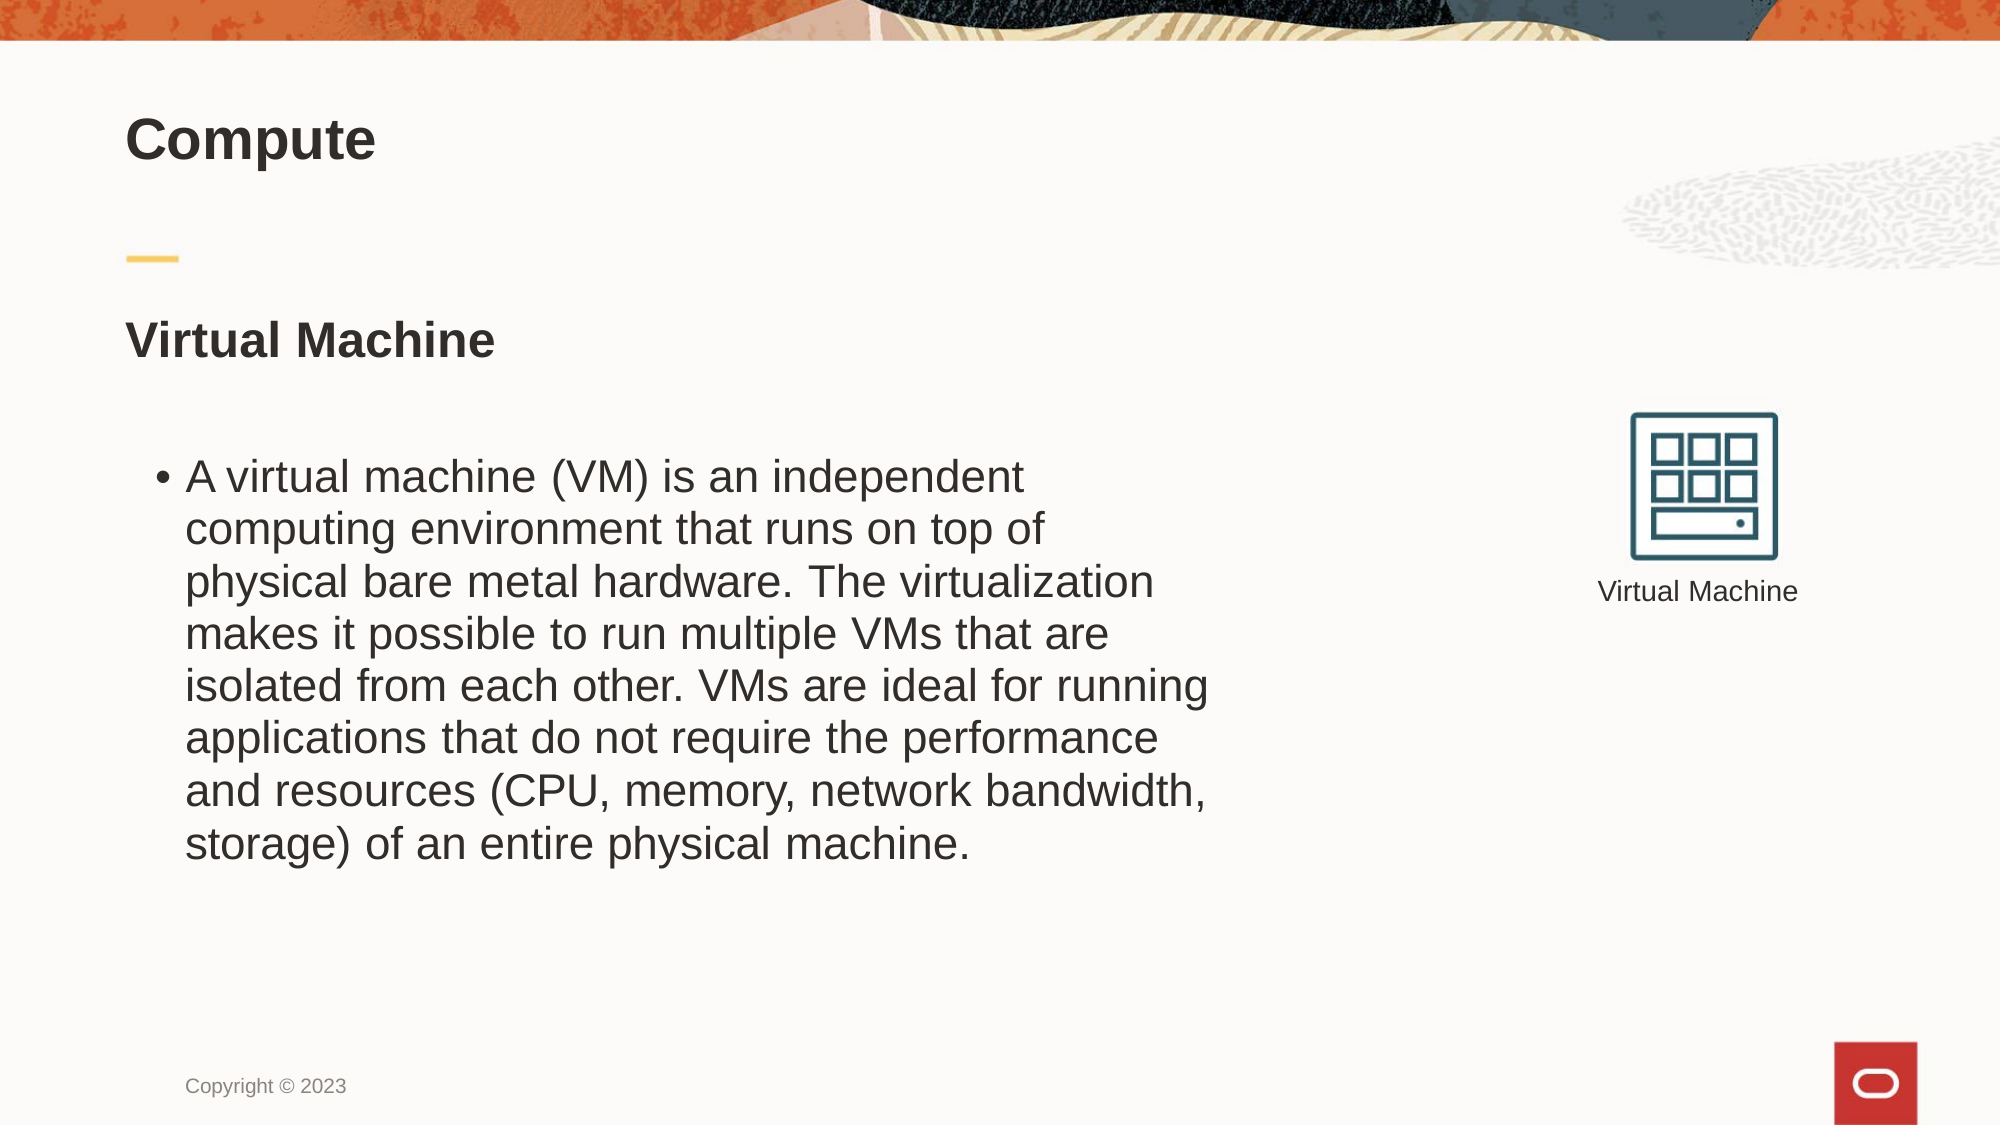

Compute
Virtual Machine
• A virtual machine (VM) is an independent
computing environment that runs on top of
physical bare metal hardware. The virtualization
makes it possible to run multiple VMs that are
isolated from each other. VMs are ideal for running
applications that do not require the performance
and resources (CPU, memory, network bandwidth,
storage) of an entire physical machine.
Virtual Machine
Copyright © 2023